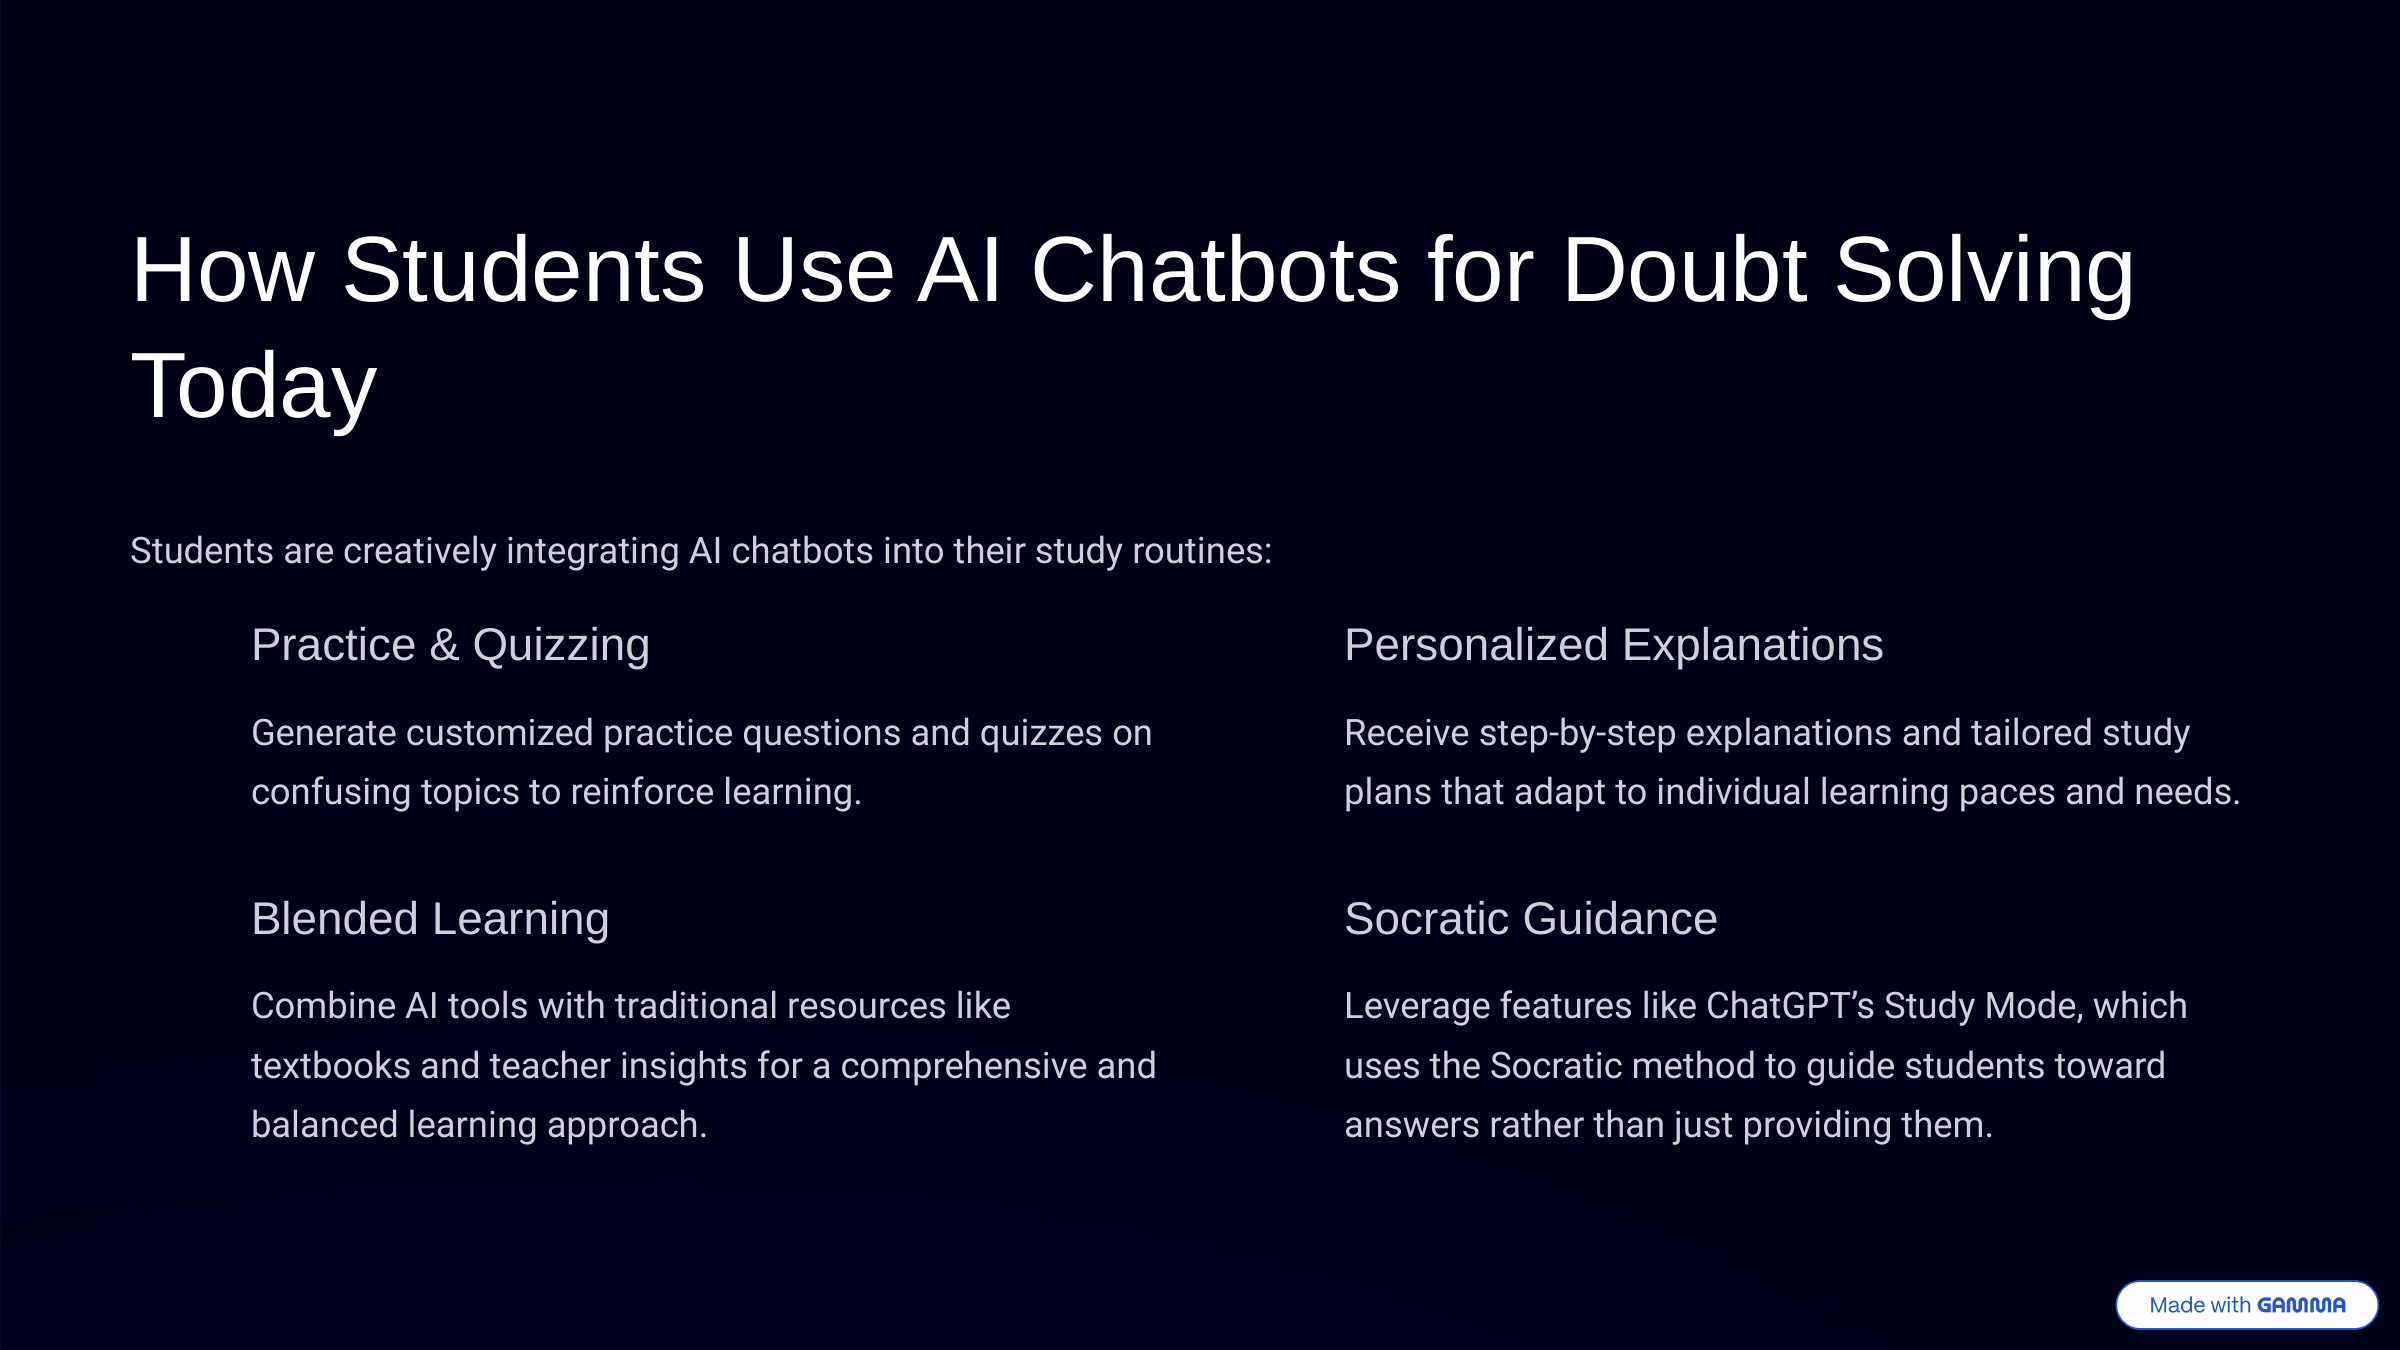

How Students Use AI Chatbots for Doubt Solving Today
Students are creatively integrating AI chatbots into their study routines:
Practice & Quizzing
Personalized Explanations
Generate customized practice questions and quizzes on confusing topics to reinforce learning.
Receive step-by-step explanations and tailored study plans that adapt to individual learning paces and needs.
Blended Learning
Socratic Guidance
Combine AI tools with traditional resources like textbooks and teacher insights for a comprehensive and balanced learning approach.
Leverage features like ChatGPT’s Study Mode, which uses the Socratic method to guide students toward answers rather than just providing them.